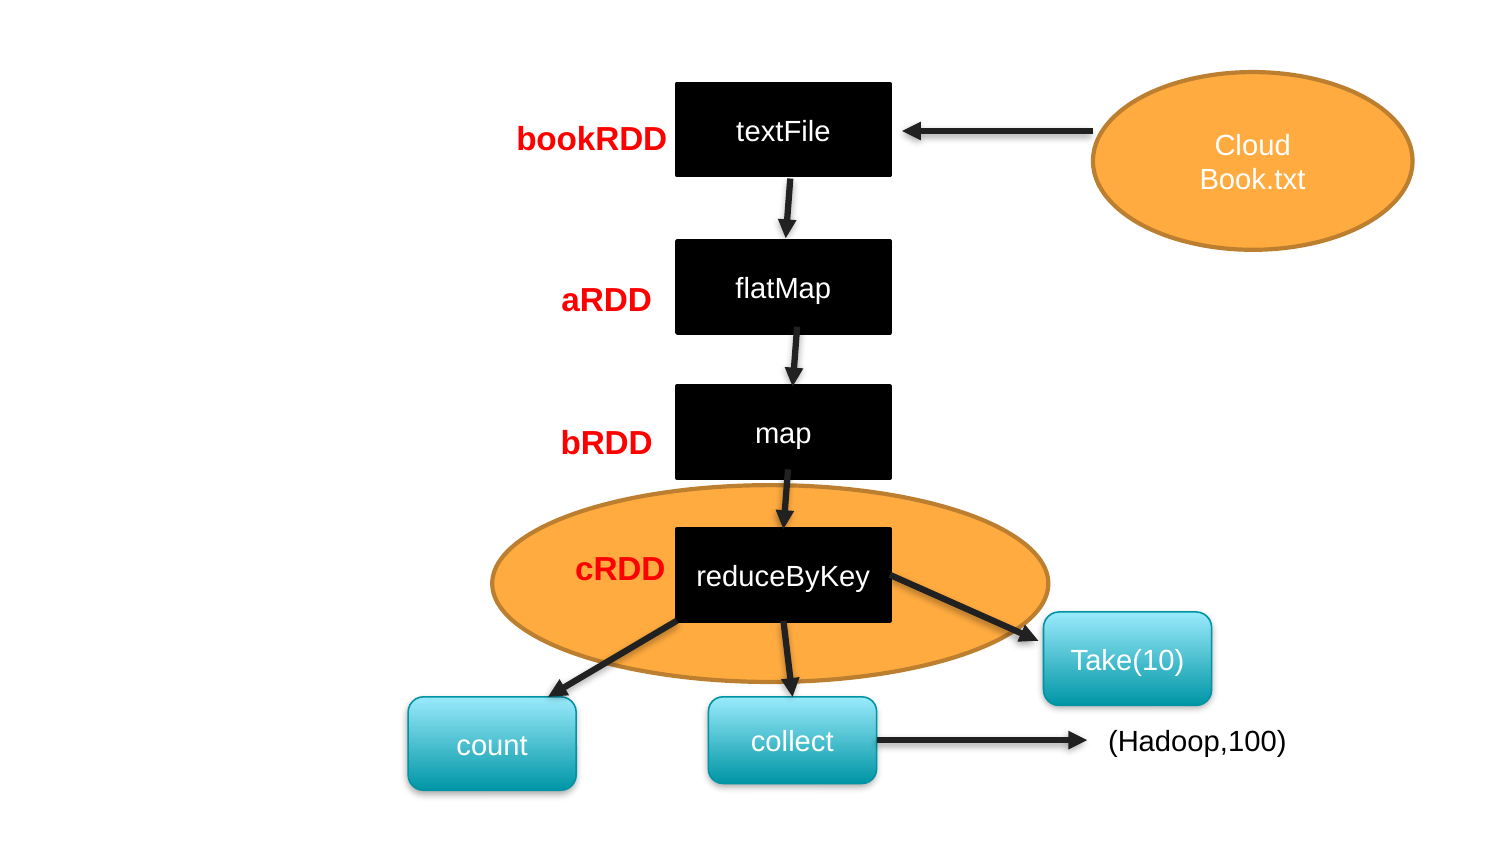

Cloud
Book.txt
textFile
bookRDD
flatMap
aRDD
map
bRDD

reduceByKey
cRDD
Take(10)
count
collect
(Hadoop,100)